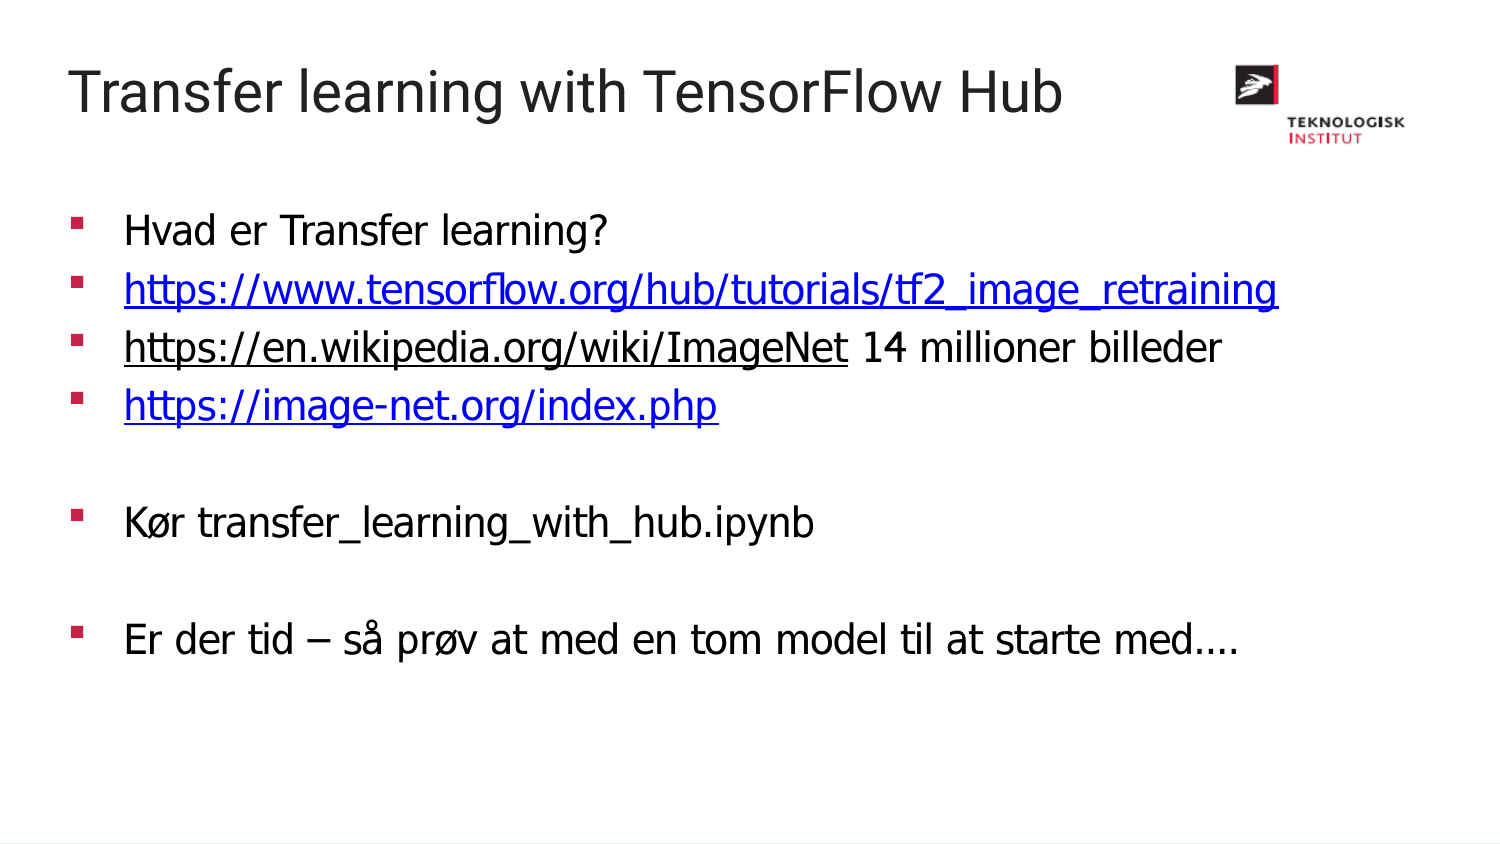

Transfer learning with TensorFlow Hub
Hvad er Transfer learning?
https://www.tensorflow.org/hub/tutorials/tf2_image_retraining
https://en.wikipedia.org/wiki/ImageNet 14 millioner billeder
https://image-net.org/index.php

Kør transfer_learning_with_hub.ipynb

Er der tid – så prøv at med en tom model til at starte med….